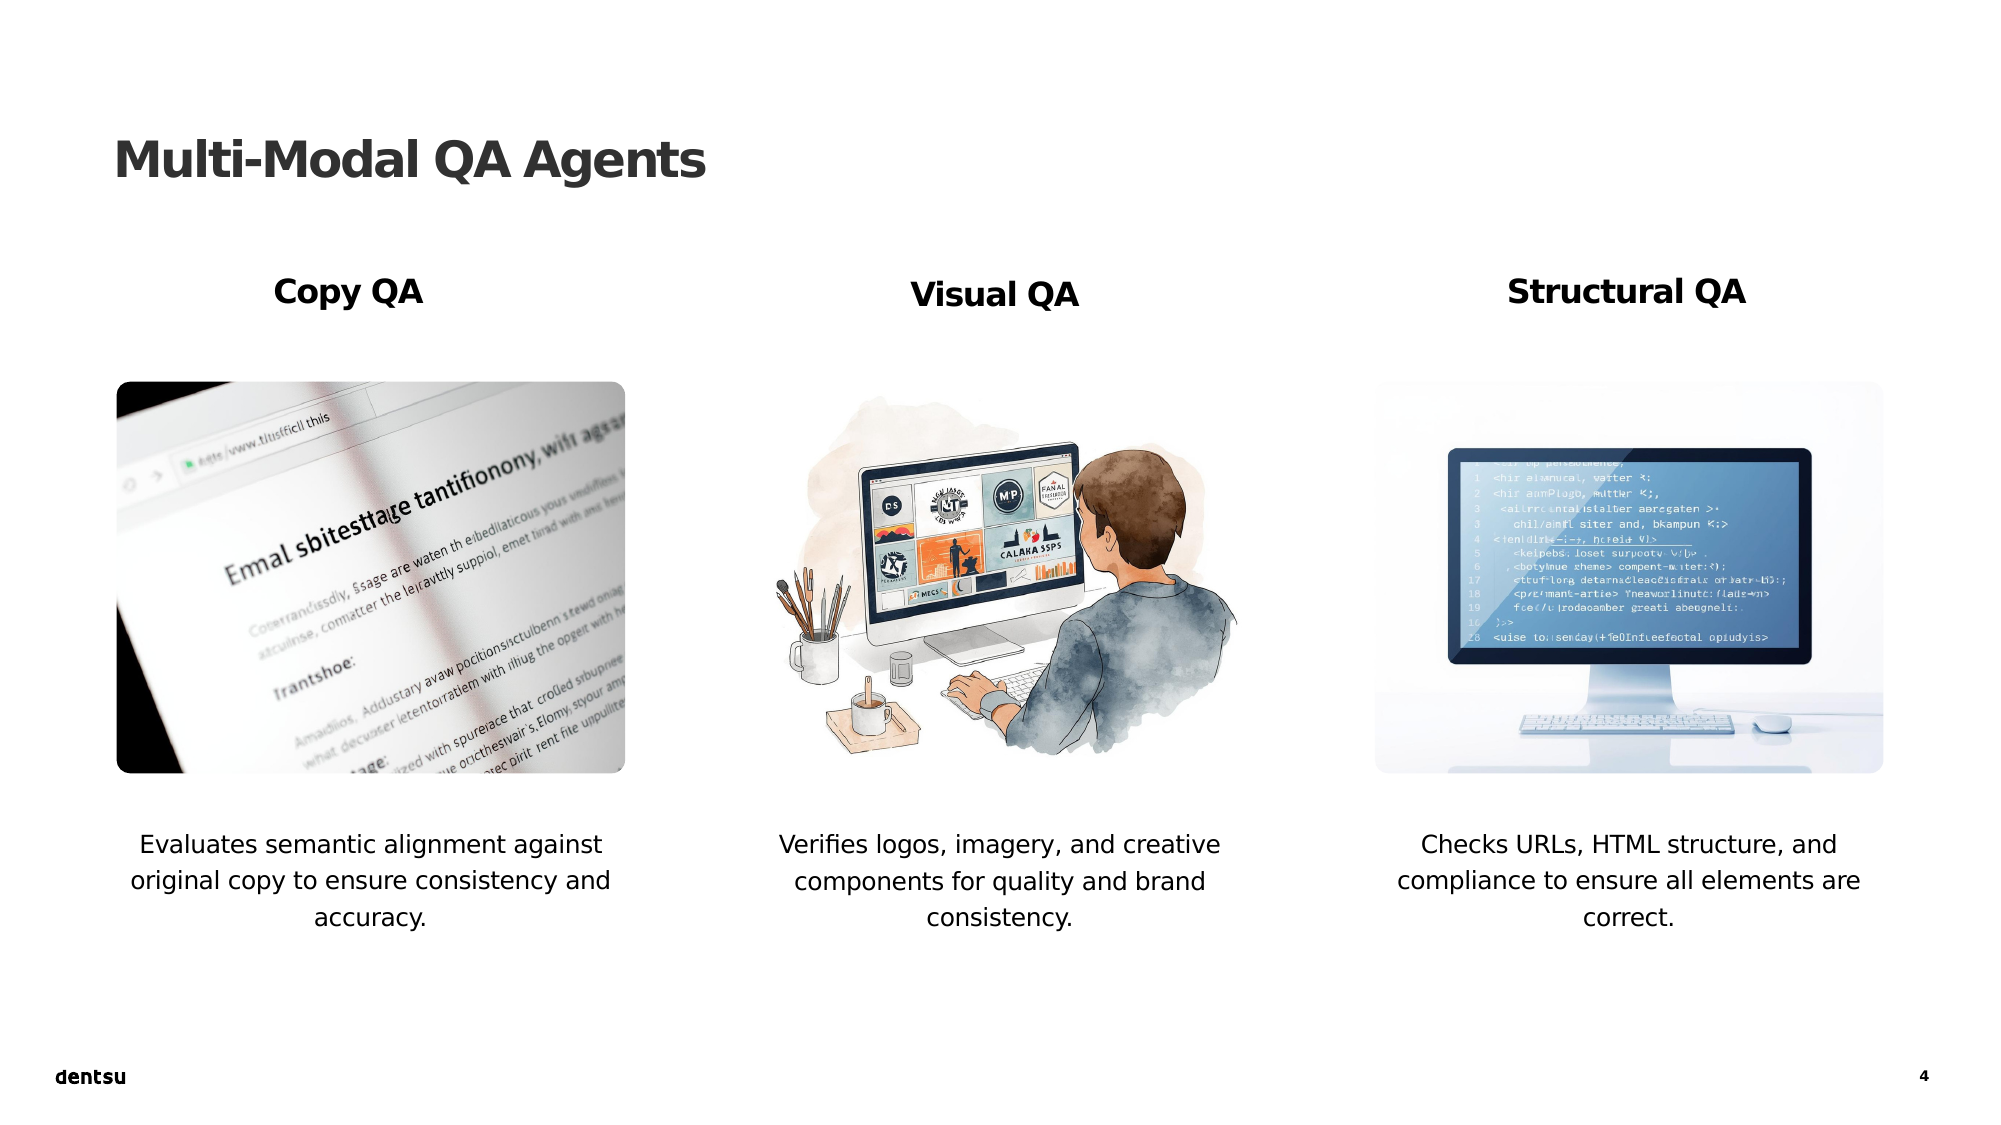

Multi-Modal QA Agents

Copy QA
Structural QA
Visual QA

Checks URLs, HTML structure, and compliance to ensure all elements are correct.
Evaluates semantic alignment against original copy to ensure consistency and accuracy.
Verifies logos, imagery, and creative components for quality and brand consistency.